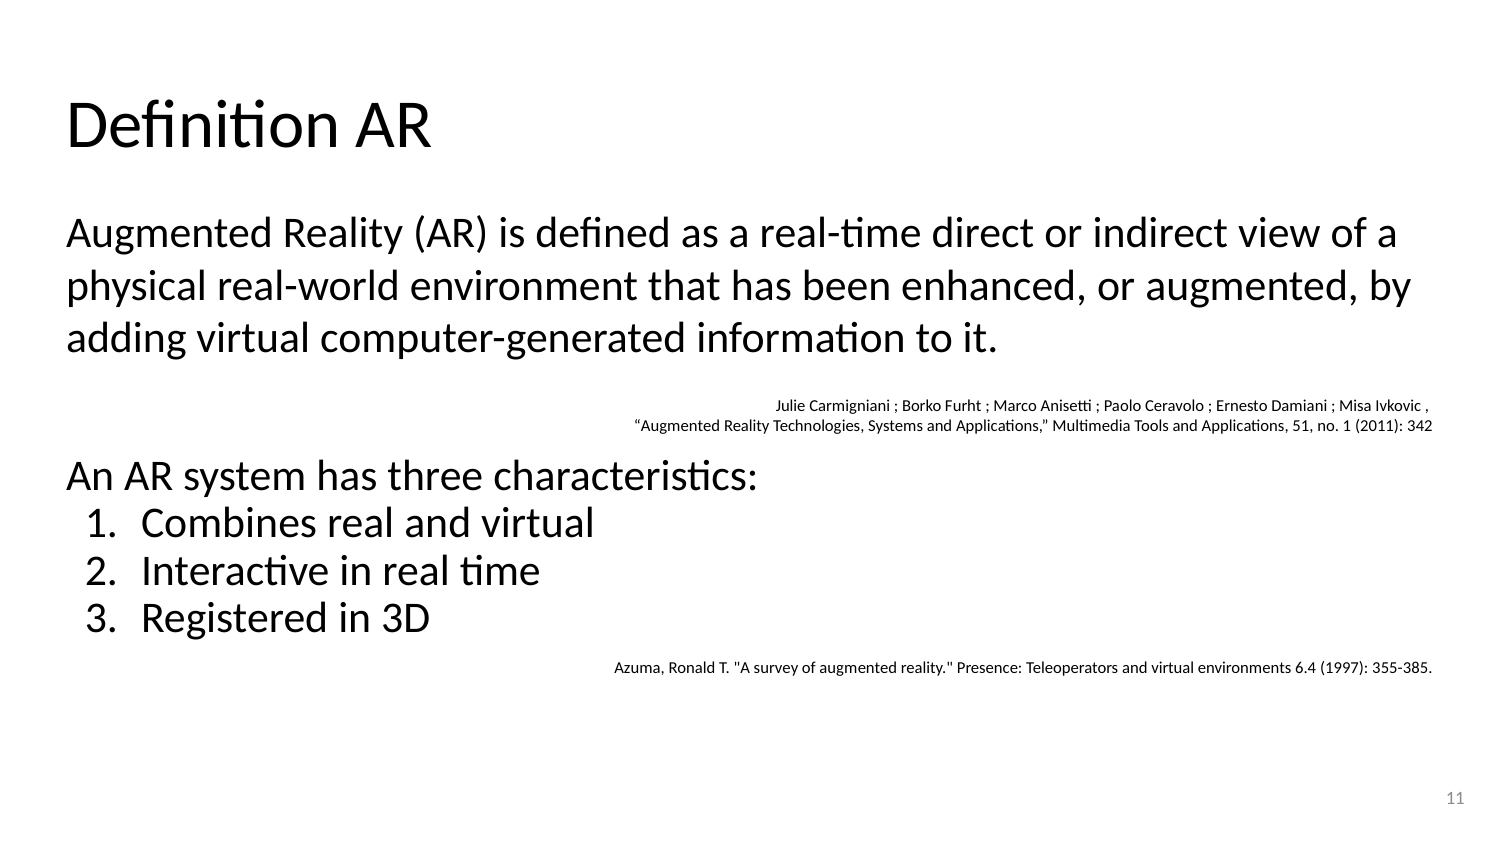

# Definition AR
Augmented Reality (AR) is defined as a real-time direct or indirect view of a physical real-world environment that has been enhanced, or augmented, by adding virtual computer-generated information to it.
Julie Carmigniani ; Borko Furht ; Marco Anisetti ; Paolo Ceravolo ; Ernesto Damiani ; Misa Ivkovic ,
“Augmented Reality Technologies, Systems and Applications,” Multimedia Tools and Applications, 51, no. 1 (2011): 342

An AR system has three characteristics:
Combines real and virtual
Interactive in real time
Registered in 3D

Azuma, Ronald T. "A survey of augmented reality." Presence: Teleoperators and virtual environments 6.4 (1997): 355-385.
11